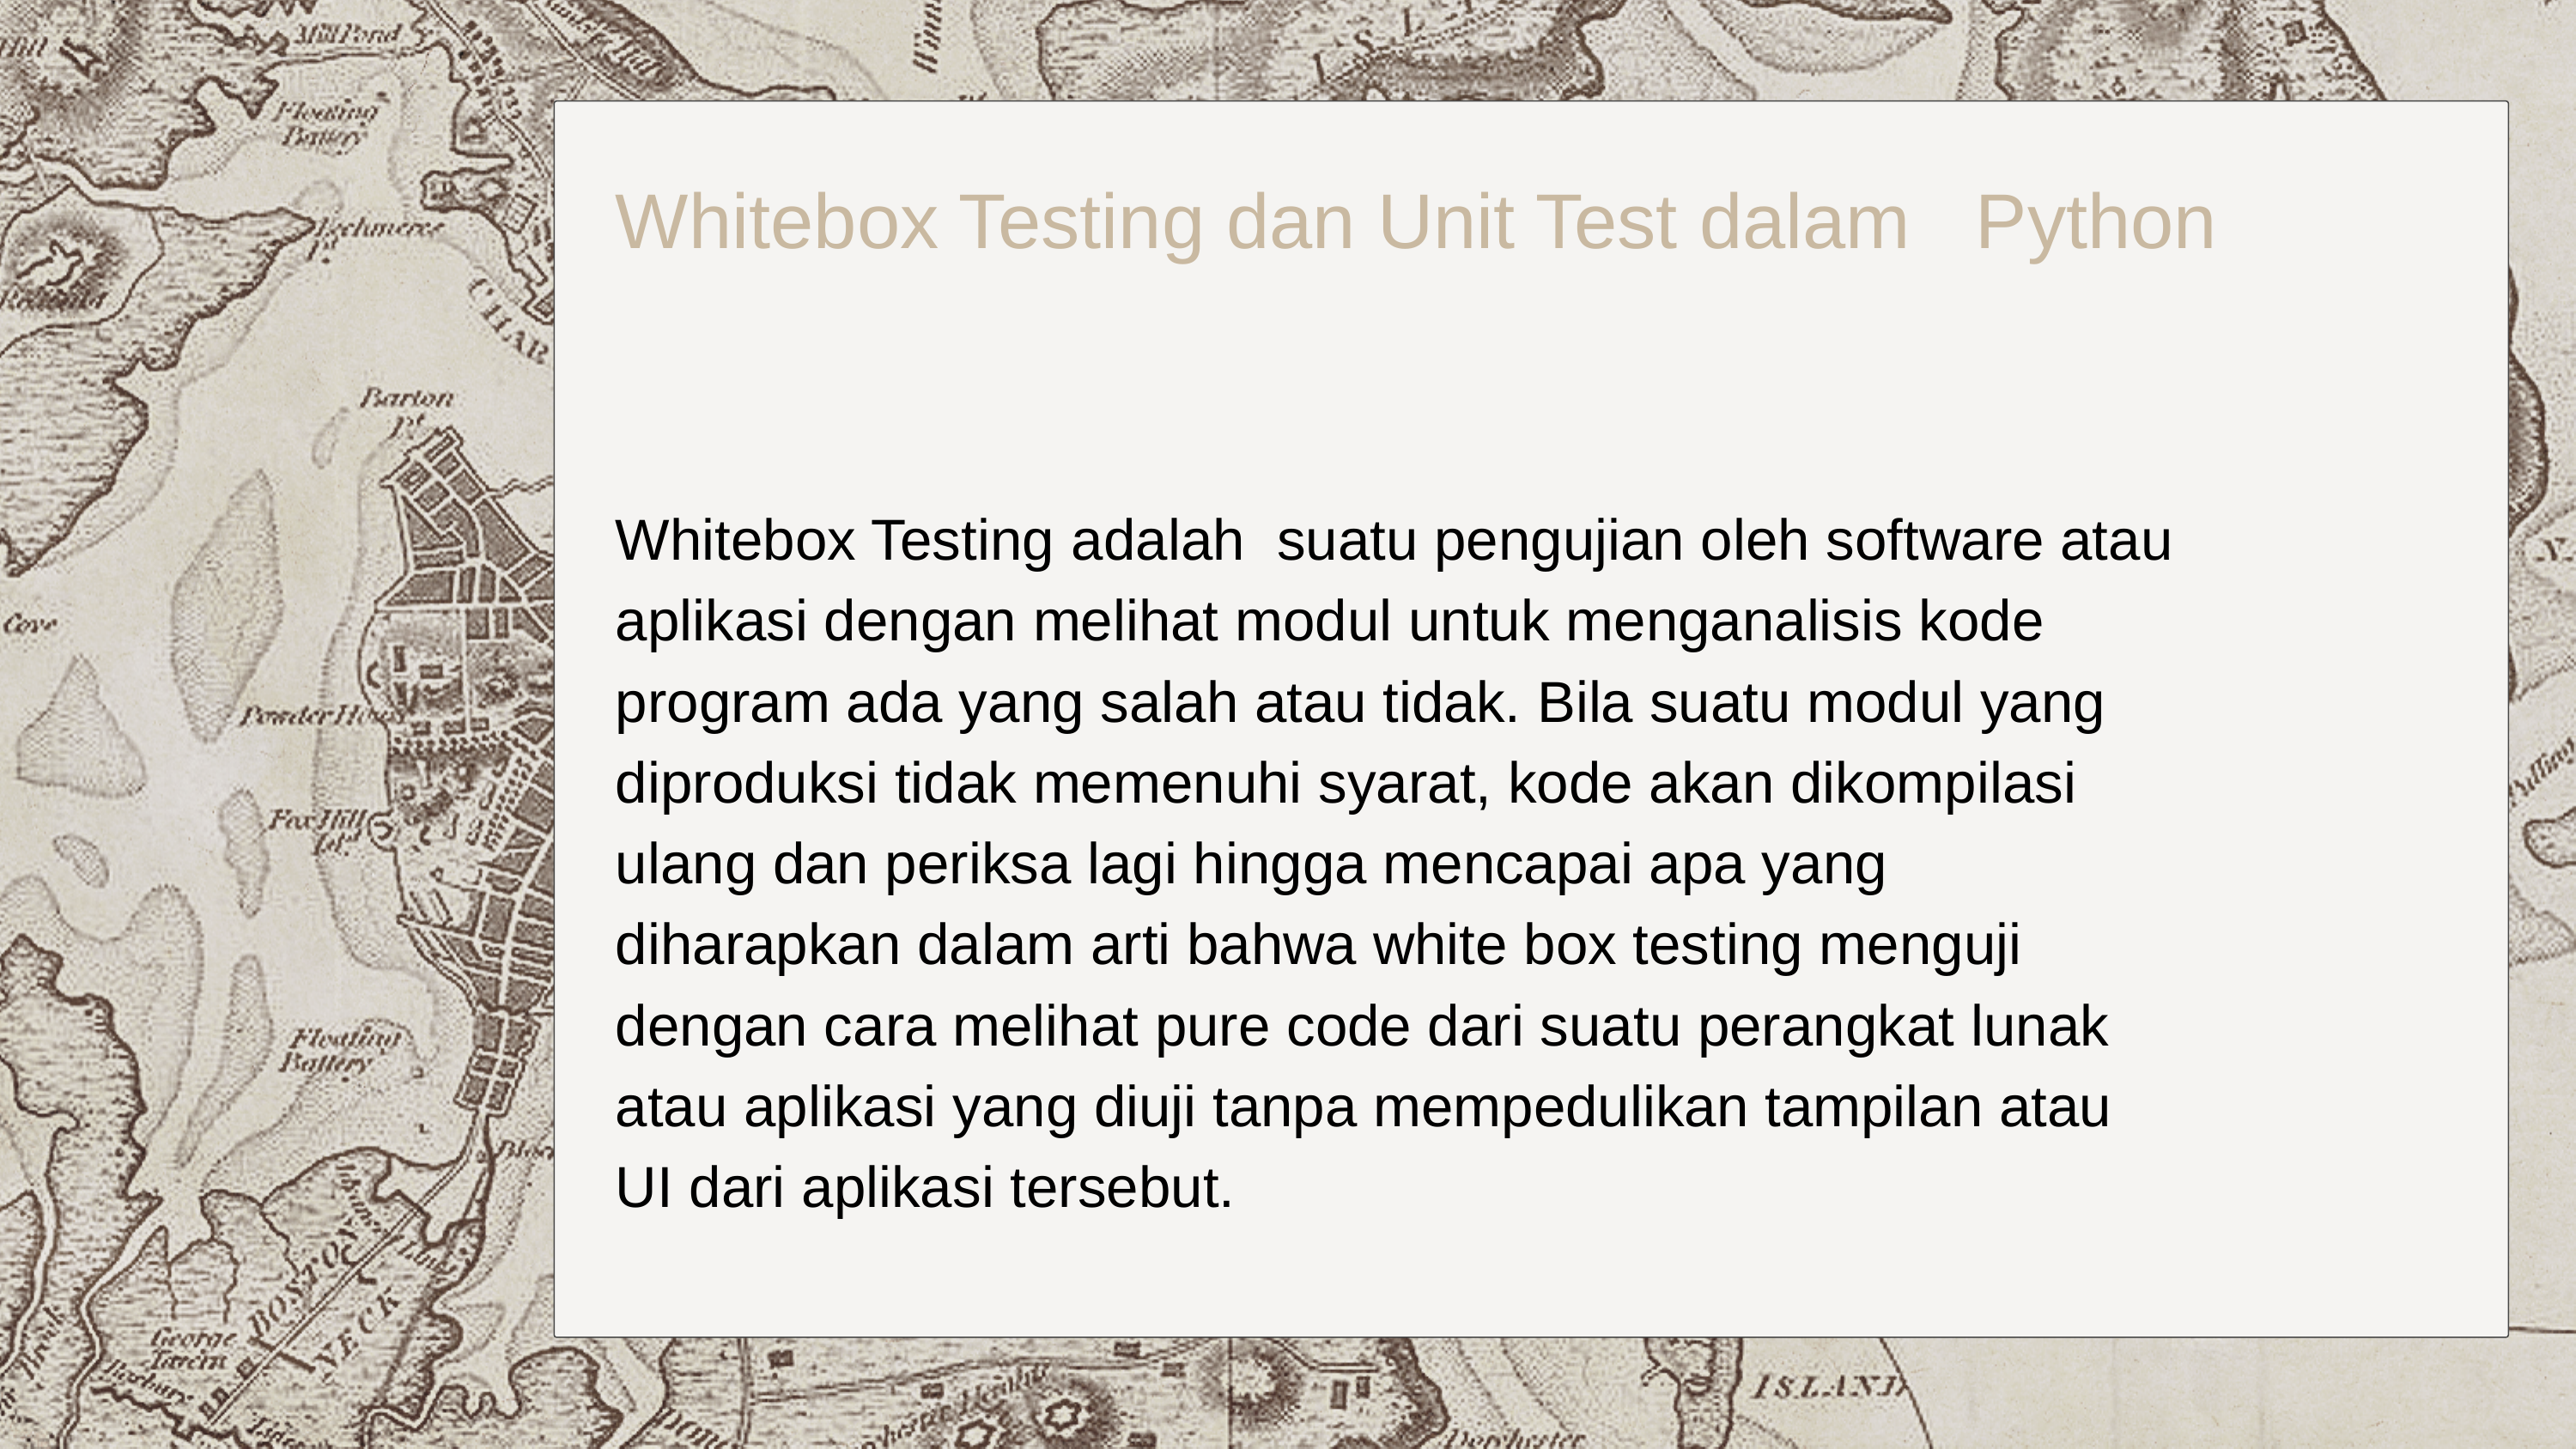

Whitebox Testing dan Unit Test dalam   Python
Whitebox Testing adalah  suatu pengujian oleh software atau aplikasi dengan melihat modul untuk menganalisis kode program ada yang salah atau tidak. Bila suatu modul yang diproduksi tidak memenuhi syarat, kode akan dikompilasi ulang dan periksa lagi hingga mencapai apa yang diharapkan dalam arti bahwa white box testing menguji dengan cara melihat pure code dari suatu perangkat lunak atau aplikasi yang diuji tanpa mempedulikan tampilan atau UI dari aplikasi tersebut.